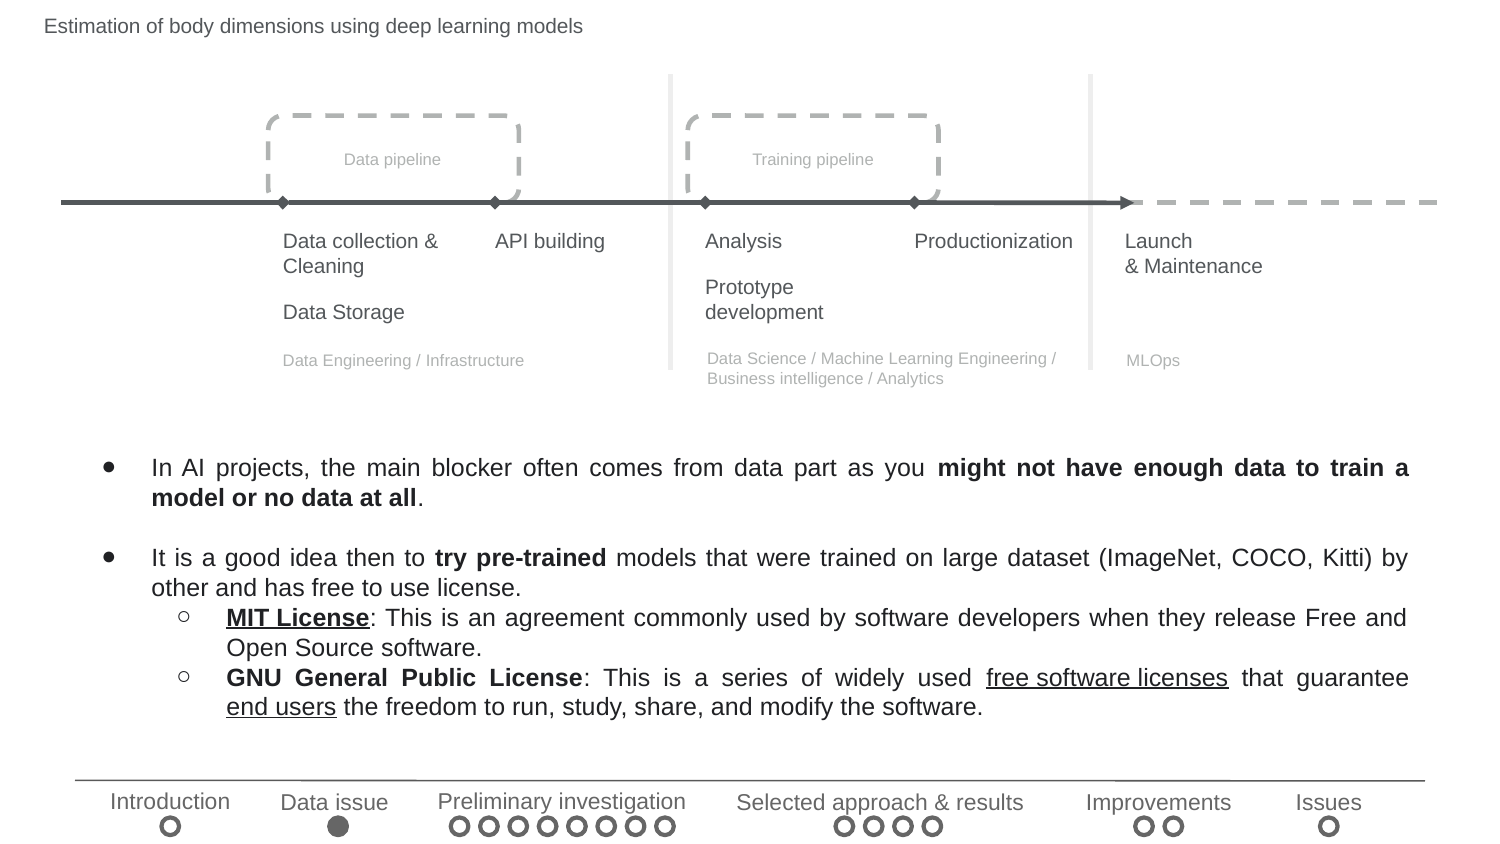

Estimation of body dimensions using deep learning models

Data pipeline

Training pipeline
Data collection & Cleaning
Data Storage
API building
Analysis
Prototype development
Productionization
Launch
& Maintenance
Data Engineering / Infrastructure
MLOps
Data Science / Machine Learning Engineering / Business intelligence / Analytics
In AI projects, the main blocker often comes from data part as you might not have enough data to train a model or no data at all.

It is a good idea then to try pre-trained models that were trained on large dataset (ImageNet, COCO, Kitti) by other and has free to use license.
MIT License: This is an agreement commonly used by software developers when they release Free and Open Source software.
GNU General Public License: This is a series of widely used free software licenses that guarantee end users the freedom to run, study, share, and modify the software.
Introduction
Preliminary investigation
Data issue
Selected approach & results
Improvements
Issues